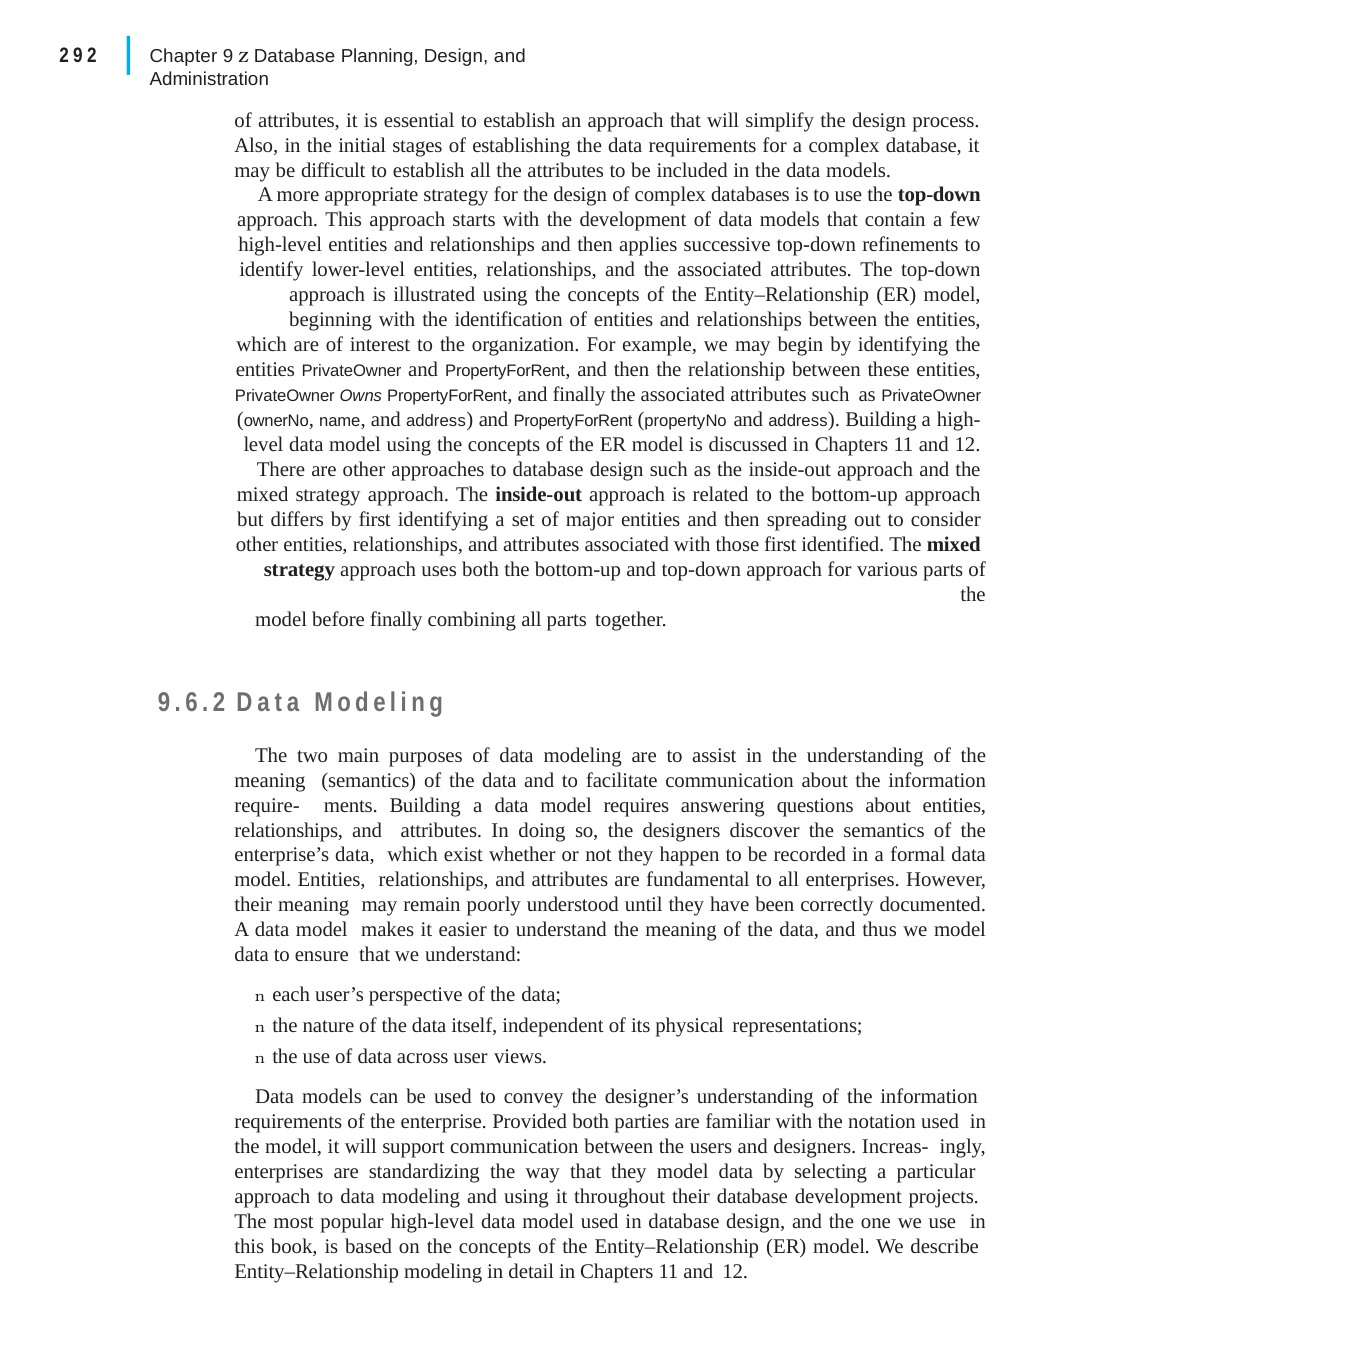

|
292
Chapter 9 z Database Planning, Design, and Administration
of attributes, it is essential to establish an approach that will simplify the design process.  Also, in the initial stages of establishing the data requirements for a complex database, it  may be difficult to establish all the attributes to be included in the data models.
A more appropriate strategy for the design of complex databases is to use the top-down  approach. This approach starts with the development of data models that contain a few  high-level entities and relationships and then applies successive top-down refinements to  identify lower-level entities, relationships, and the associated attributes. The top-down  approach is illustrated using the concepts of the Entity–Relationship (ER) model,  beginning with the identification of entities and relationships between the entities,  which are of interest to the organization. For example, we may begin by identifying the  entities PrivateOwner and PropertyForRent, and then the relationship between these entities,  PrivateOwner Owns PropertyForRent, and finally the associated attributes such as PrivateOwner  (ownerNo, name, and address) and PropertyForRent (propertyNo and address). Building a high-  level data model using the concepts of the ER model is discussed in Chapters 11 and 12.  There are other approaches to database design such as the inside-out approach and the  mixed strategy approach. The inside-out approach is related to the bottom-up approach  but differs by first identifying a set of major entities and then spreading out to consider  other entities, relationships, and attributes associated with those first identified. The mixed  strategy approach uses both the bottom-up and top-down approach for various parts of the
model before finally combining all parts together.

9.6.2	Data Modeling
The two main purposes of data modeling are to assist in the understanding of the meaning  (semantics) of the data and to facilitate communication about the information require-  ments. Building a data model requires answering questions about entities, relationships, and  attributes. In doing so, the designers discover the semantics of the enterprise’s data,  which exist whether or not they happen to be recorded in a formal data model. Entities,  relationships, and attributes are fundamental to all enterprises. However, their meaning  may remain poorly understood until they have been correctly documented. A data model  makes it easier to understand the meaning of the data, and thus we model data to ensure  that we understand:
n each user’s perspective of the data;
n the nature of the data itself, independent of its physical representations;
n the use of data across user views.
Data models can be used to convey the designer’s understanding of the information  requirements of the enterprise. Provided both parties are familiar with the notation used  in the model, it will support communication between the users and designers. Increas-  ingly, enterprises are standardizing the way that they model data by selecting a particular  approach to data modeling and using it throughout their database development projects.  The most popular high-level data model used in database design, and the one we use  in this book, is based on the concepts of the Entity–Relationship (ER) model. We describe  Entity–Relationship modeling in detail in Chapters 11 and 12.